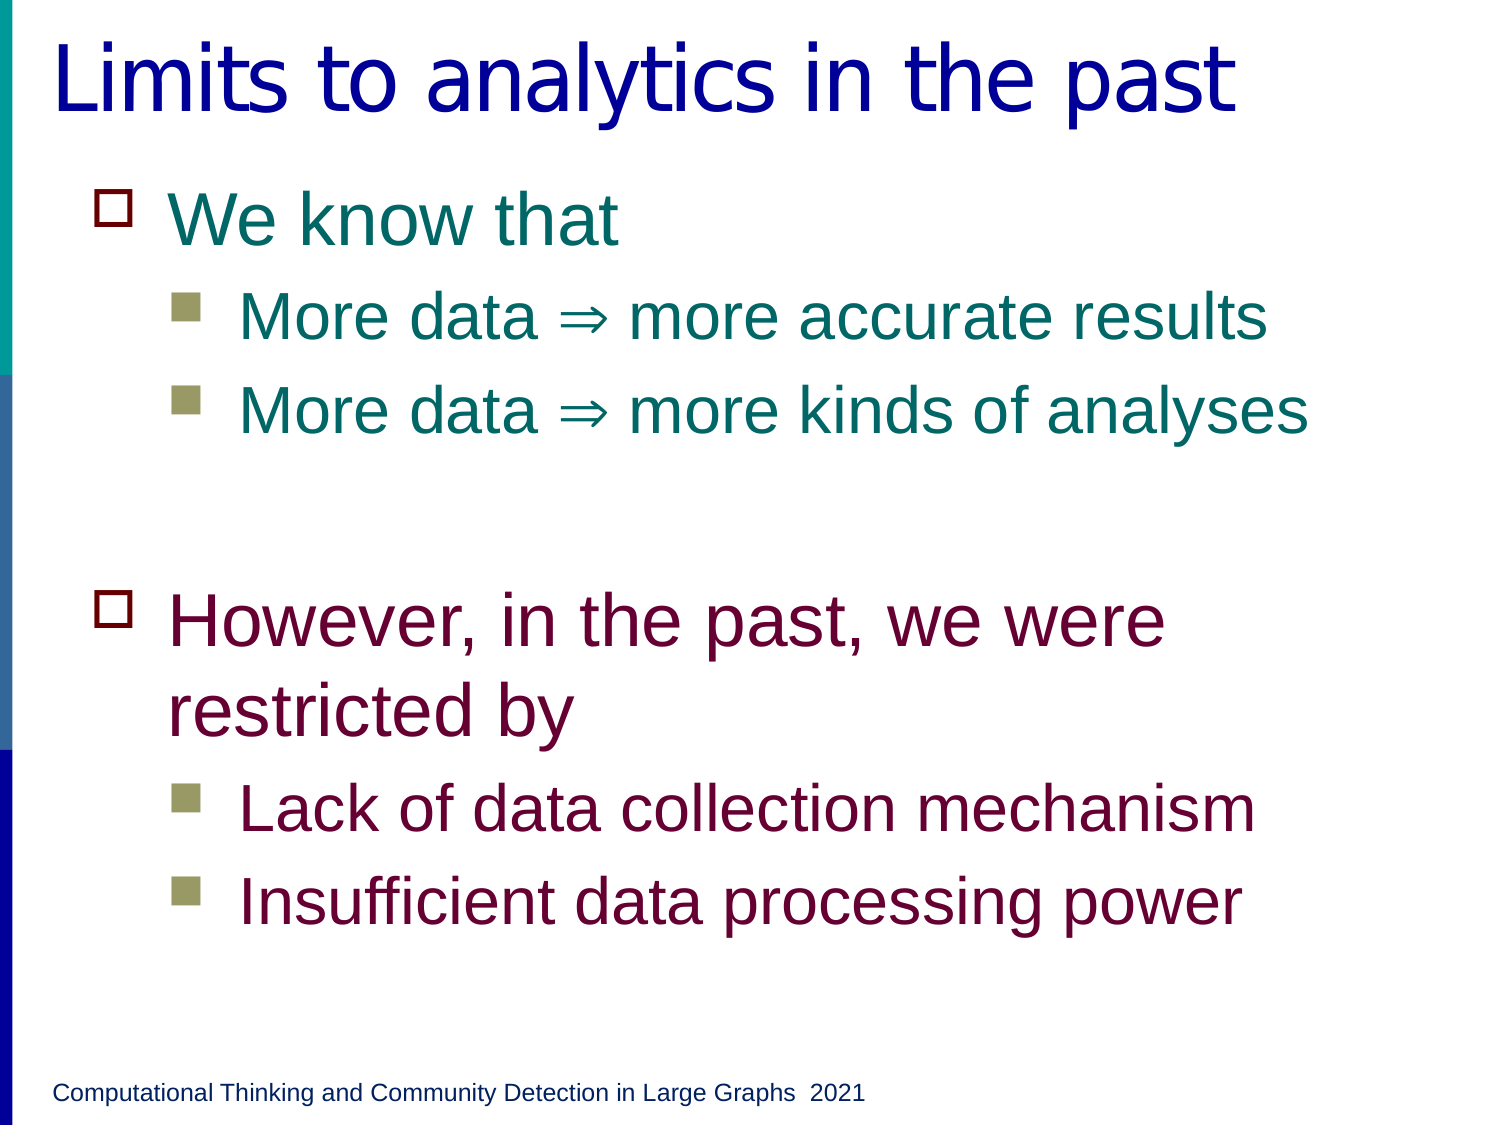

# Limits to analytics in the past
We know that
More data ⇒ more accurate results
More data ⇒ more kinds of analyses

However, in the past, we were restricted by
Lack of data collection mechanism
Insufficient data processing power